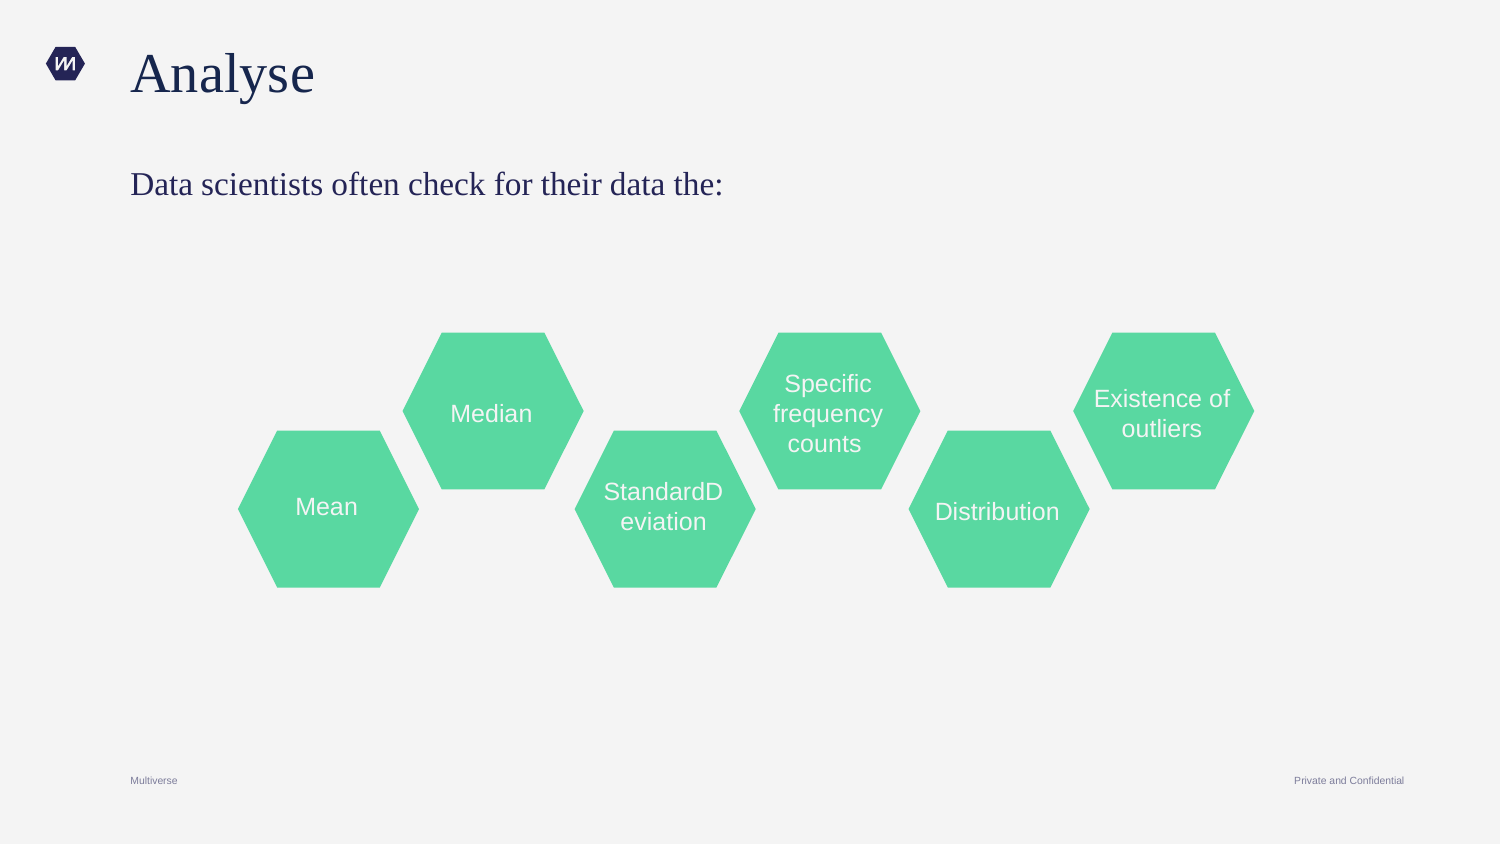

# Analyse
Data scientists often check for their data the:

Median
Specific frequency counts
Existence of outliers

Distribution
StandardDeviation
Mean